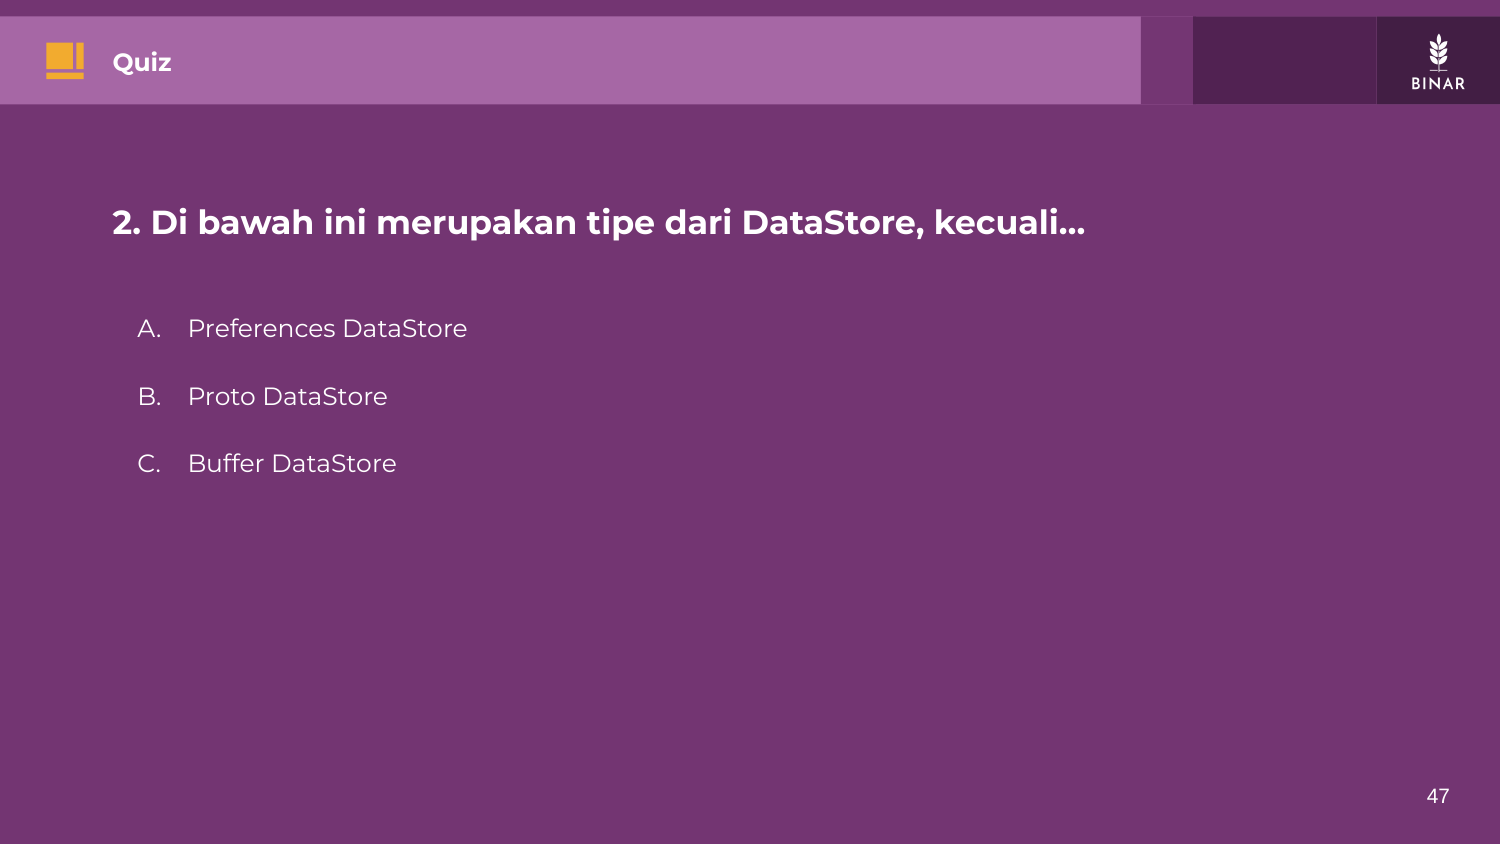

# Quiz
2. Di bawah ini merupakan tipe dari DataStore, kecuali…

Preferences DataStore

Proto DataStore

Buffer DataStore